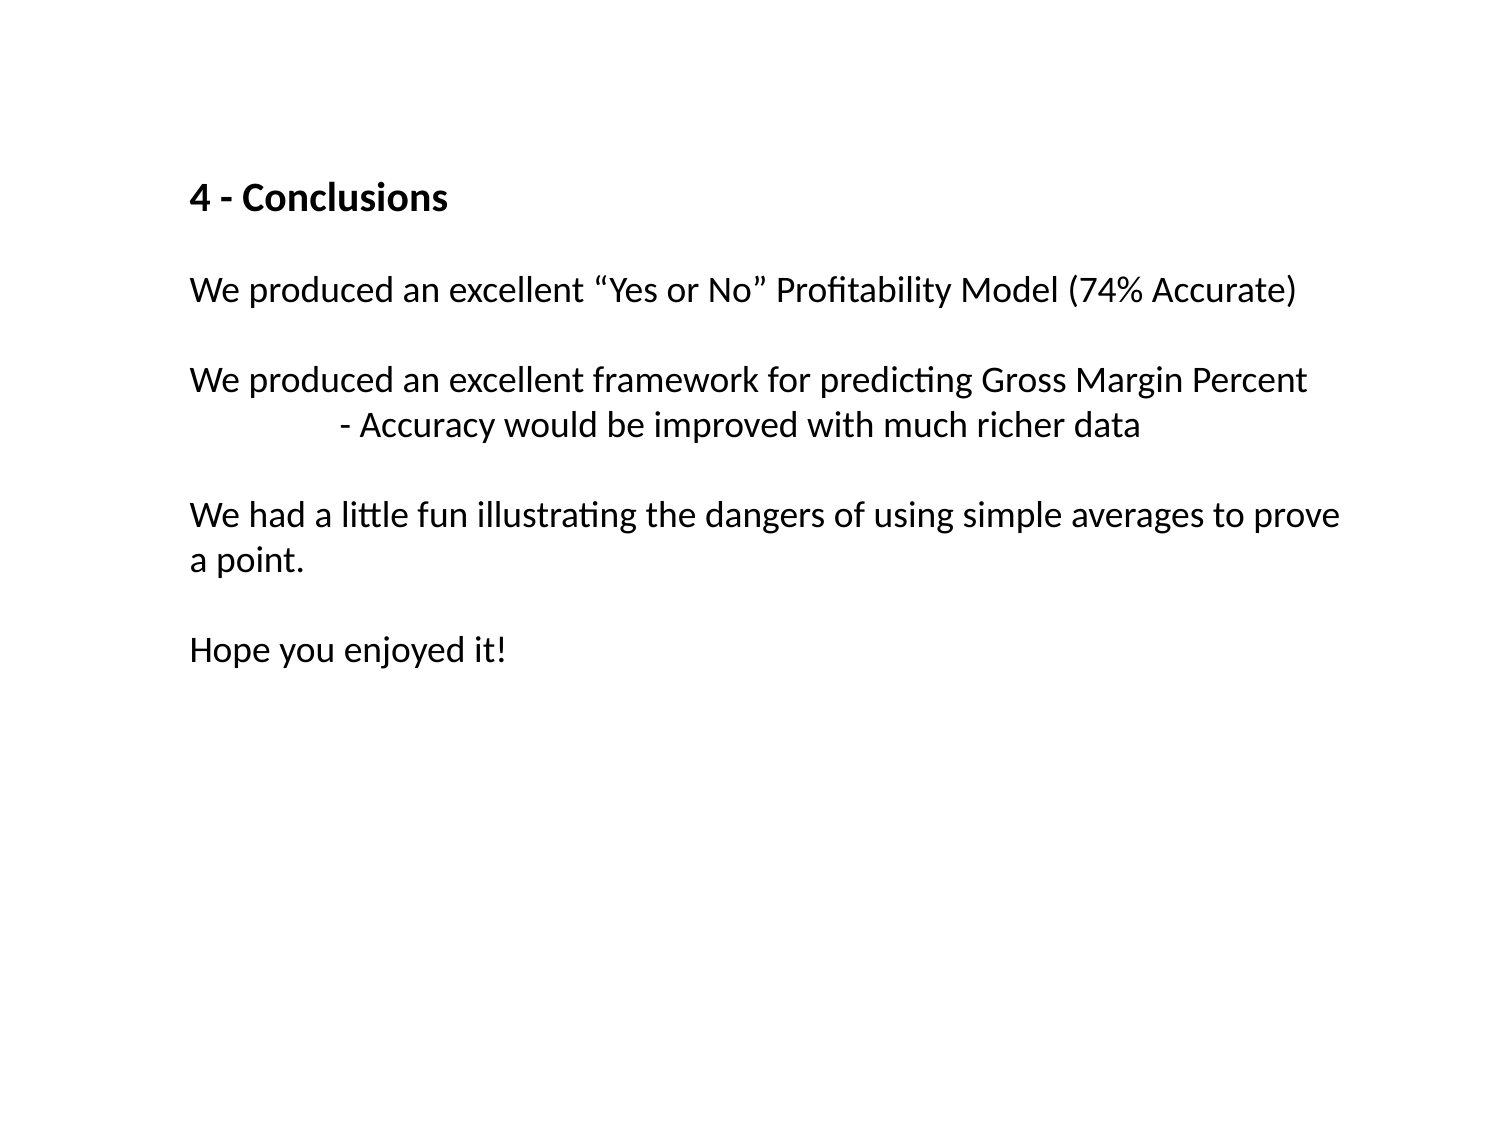

4 - Conclusions

We produced an excellent “Yes or No” Profitability Model (74% Accurate)

We produced an excellent framework for predicting Gross Margin Percent
	- Accuracy would be improved with much richer data

We had a little fun illustrating the dangers of using simple averages to prove a point.

Hope you enjoyed it!